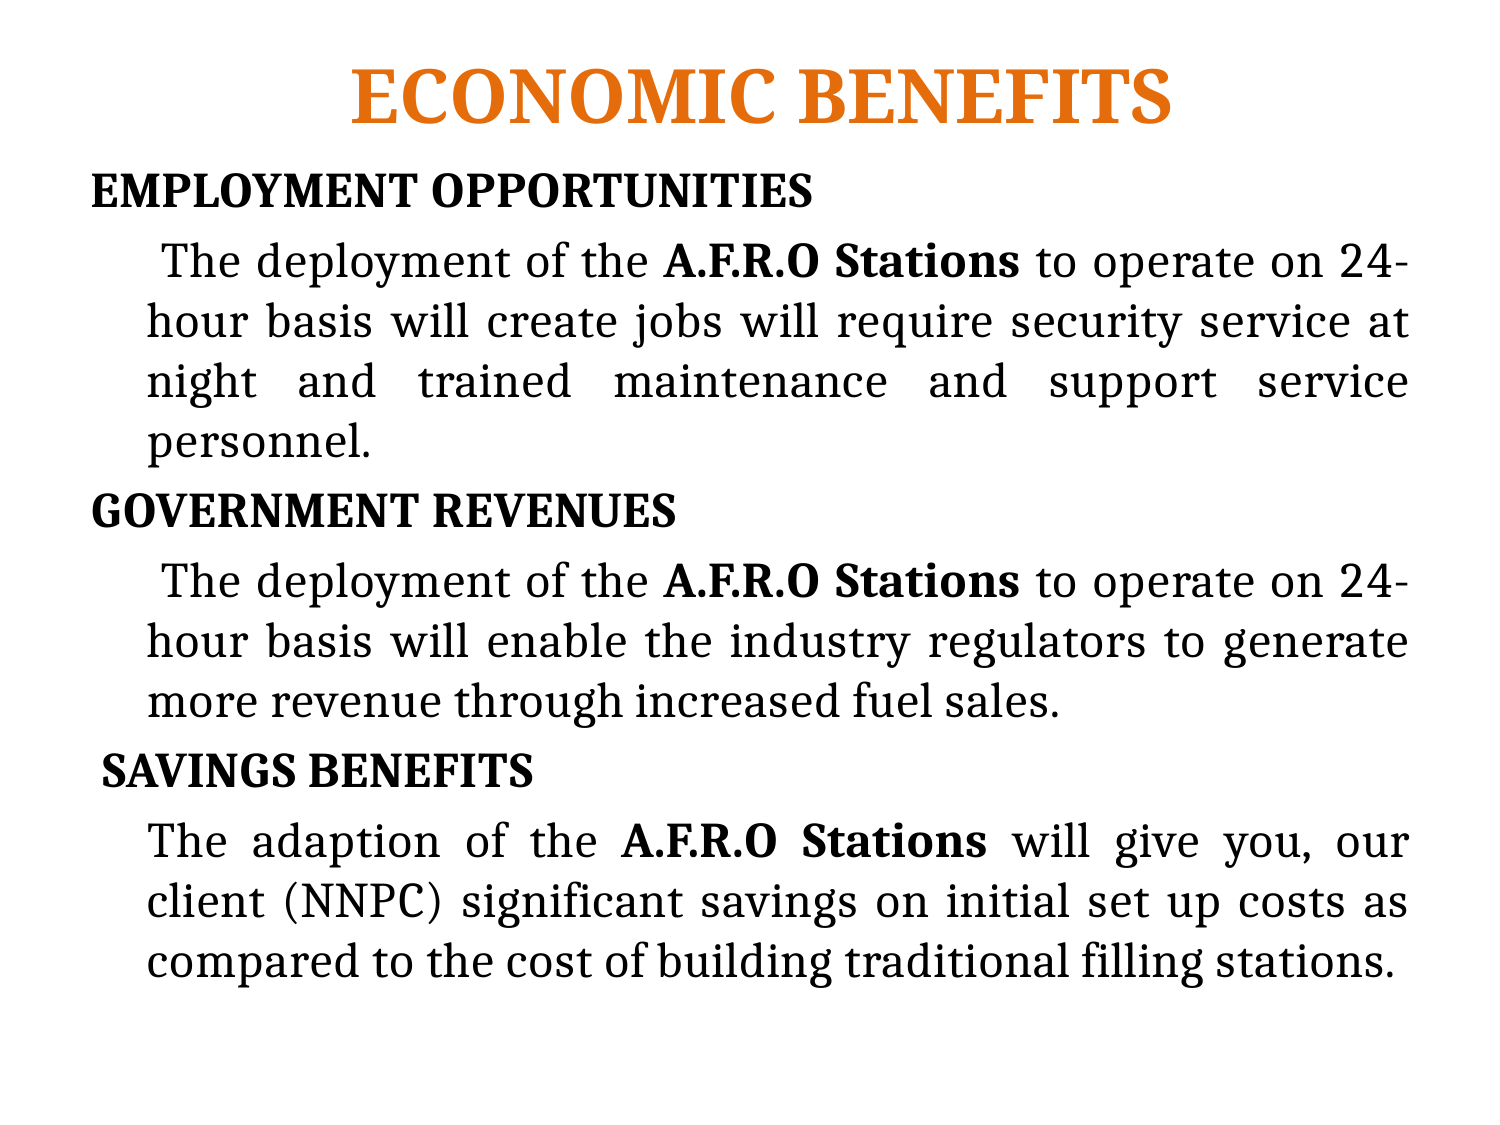

# ECONOMIC BENEFITS
EMPLOYMENT OPPORTUNITIES
     The deployment of the A.F.R.O Stations to operate on 24-hour basis will create jobs will require security service at night and trained maintenance and support service personnel.
GOVERNMENT REVENUES
     The deployment of the A.F.R.O Stations to operate on 24-hour basis will enable the industry regulators to generate more revenue through increased fuel sales.
 SAVINGS BENEFITS
	The adaption of the A.F.R.O Stations will give you, our client (NNPC) significant savings on initial set up costs as compared to the cost of building traditional filling stations.

8